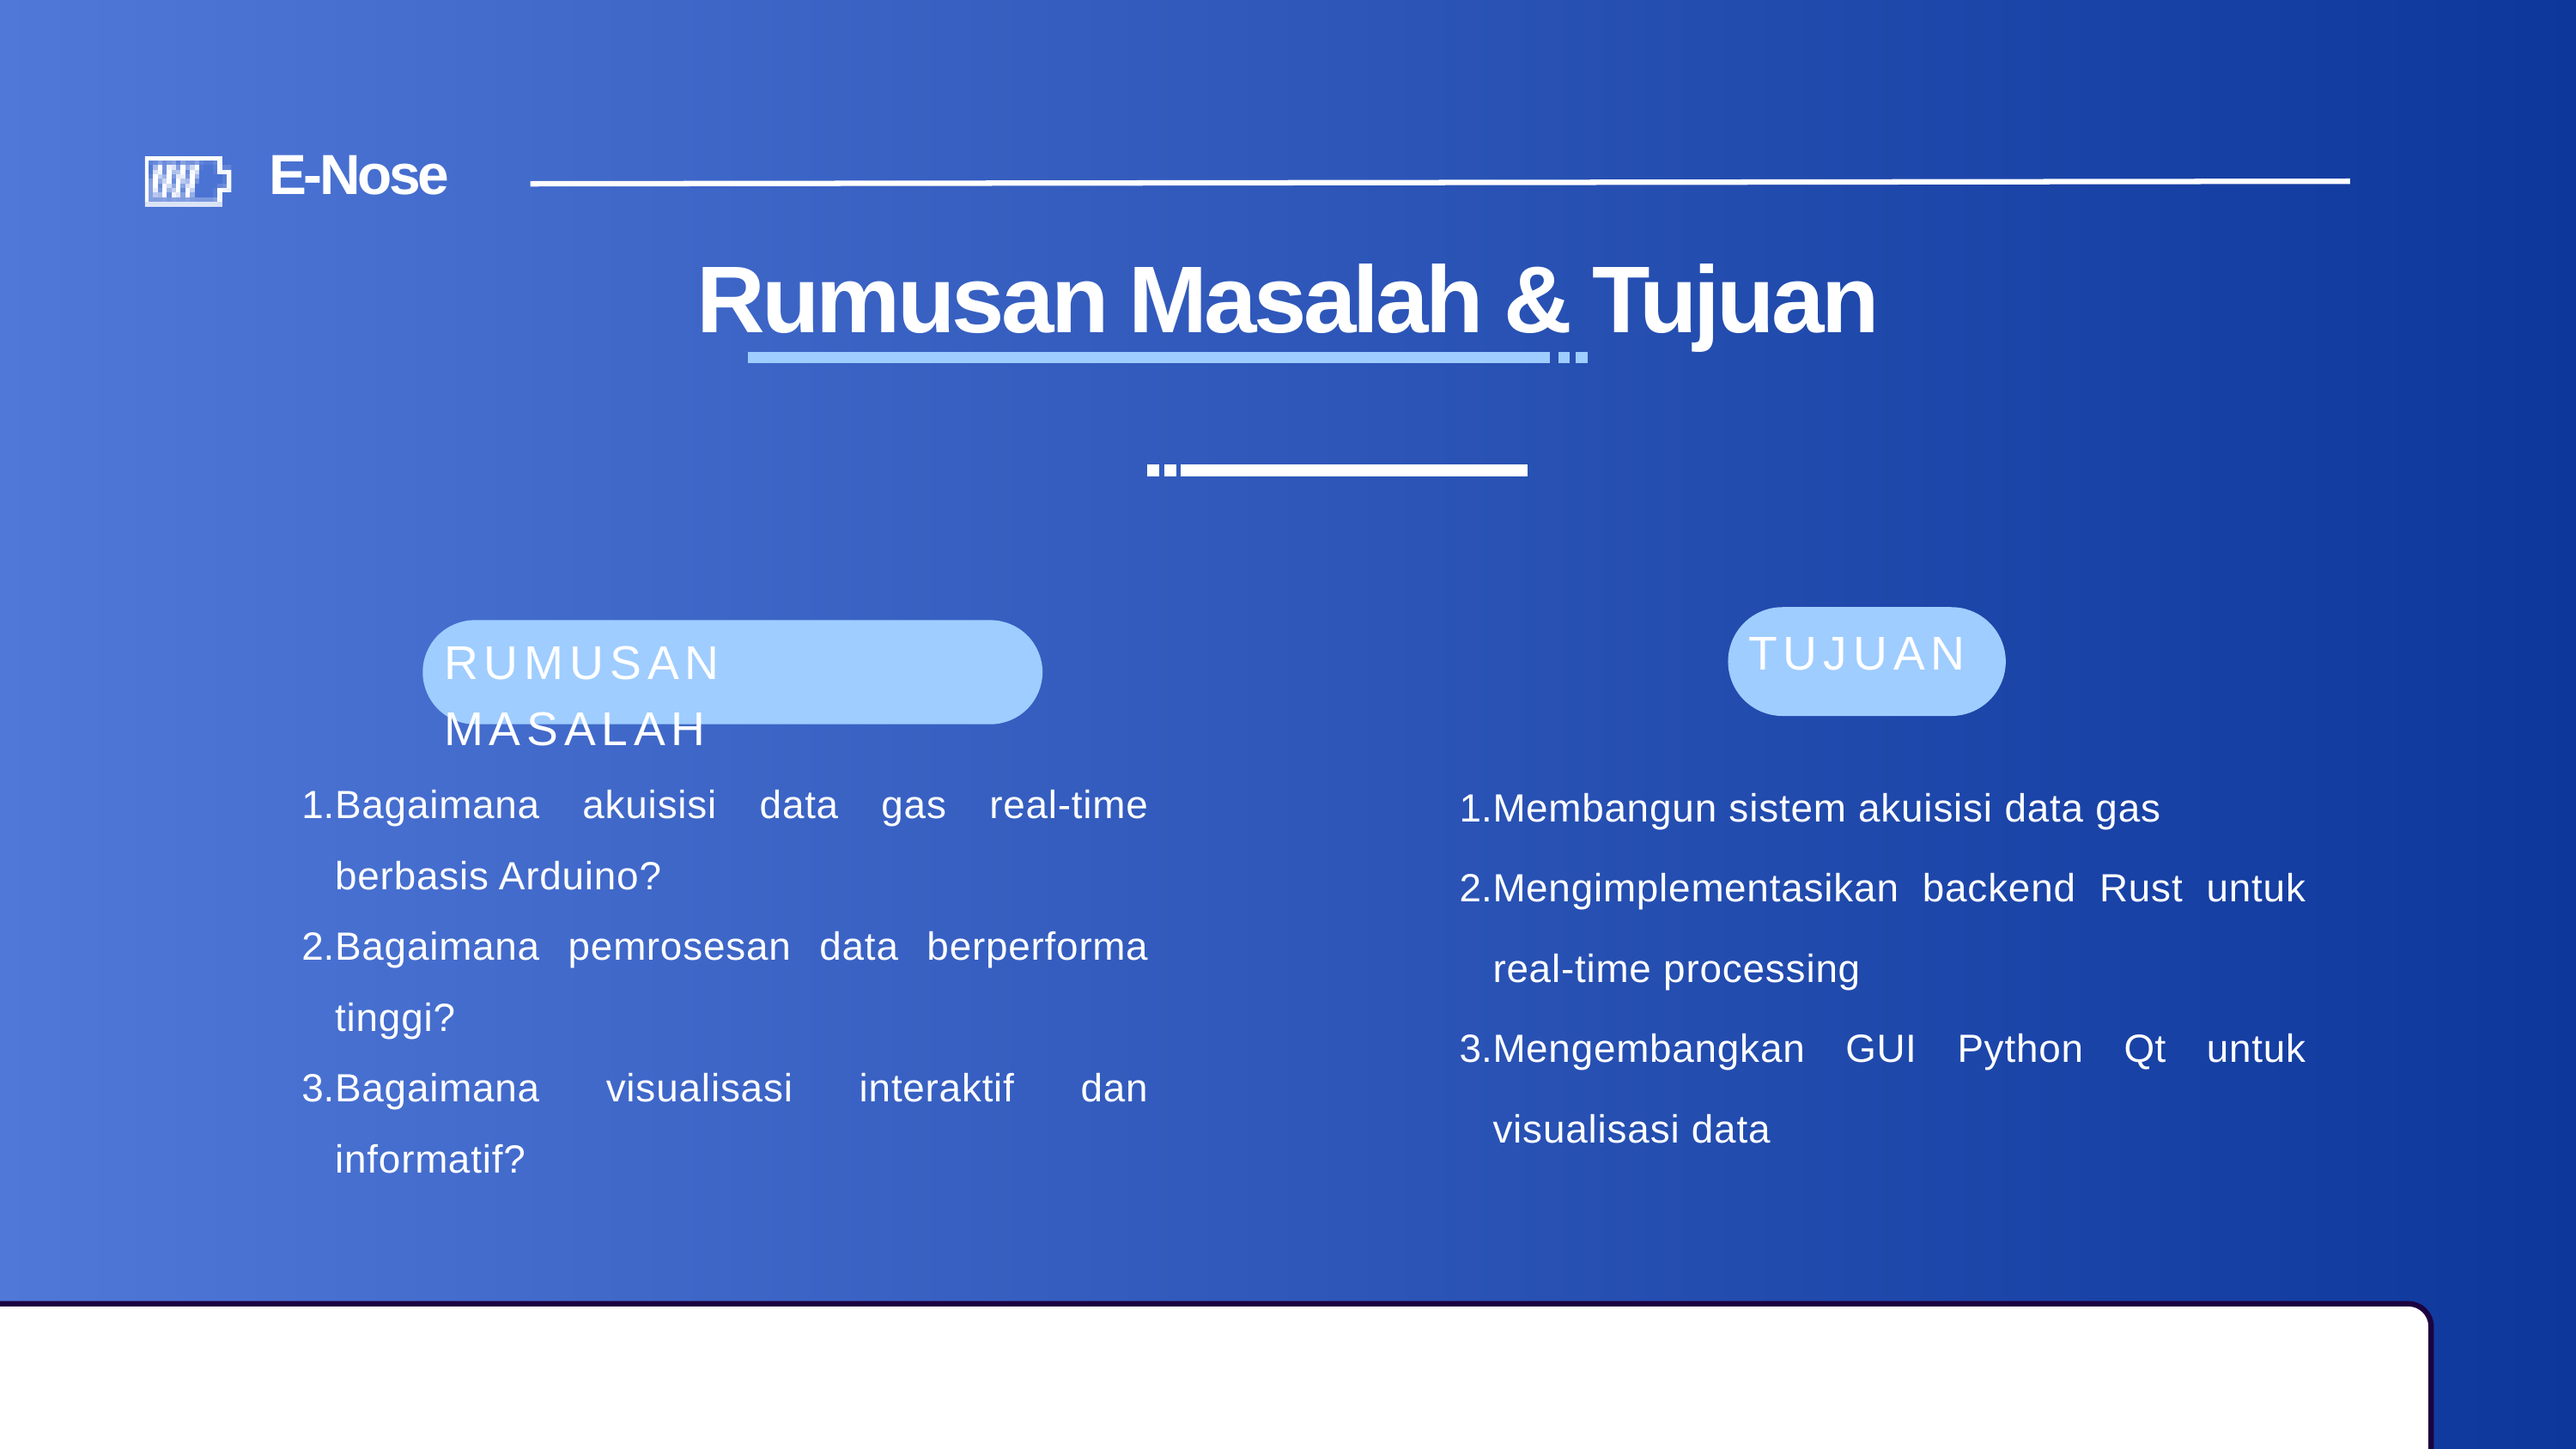

E-Nose

Rumusan Masalah & Tujuan

TUJUAN

RUMUSAN MASALAH
Membangun sistem akuisisi data gas
Mengimplementasikan backend Rust untuk real-time processing
Mengembangkan GUI Python Qt untuk visualisasi data
Bagaimana akuisisi data gas real-time berbasis Arduino?
Bagaimana pemrosesan data berperforma tinggi?
Bagaimana visualisasi interaktif dan informatif?